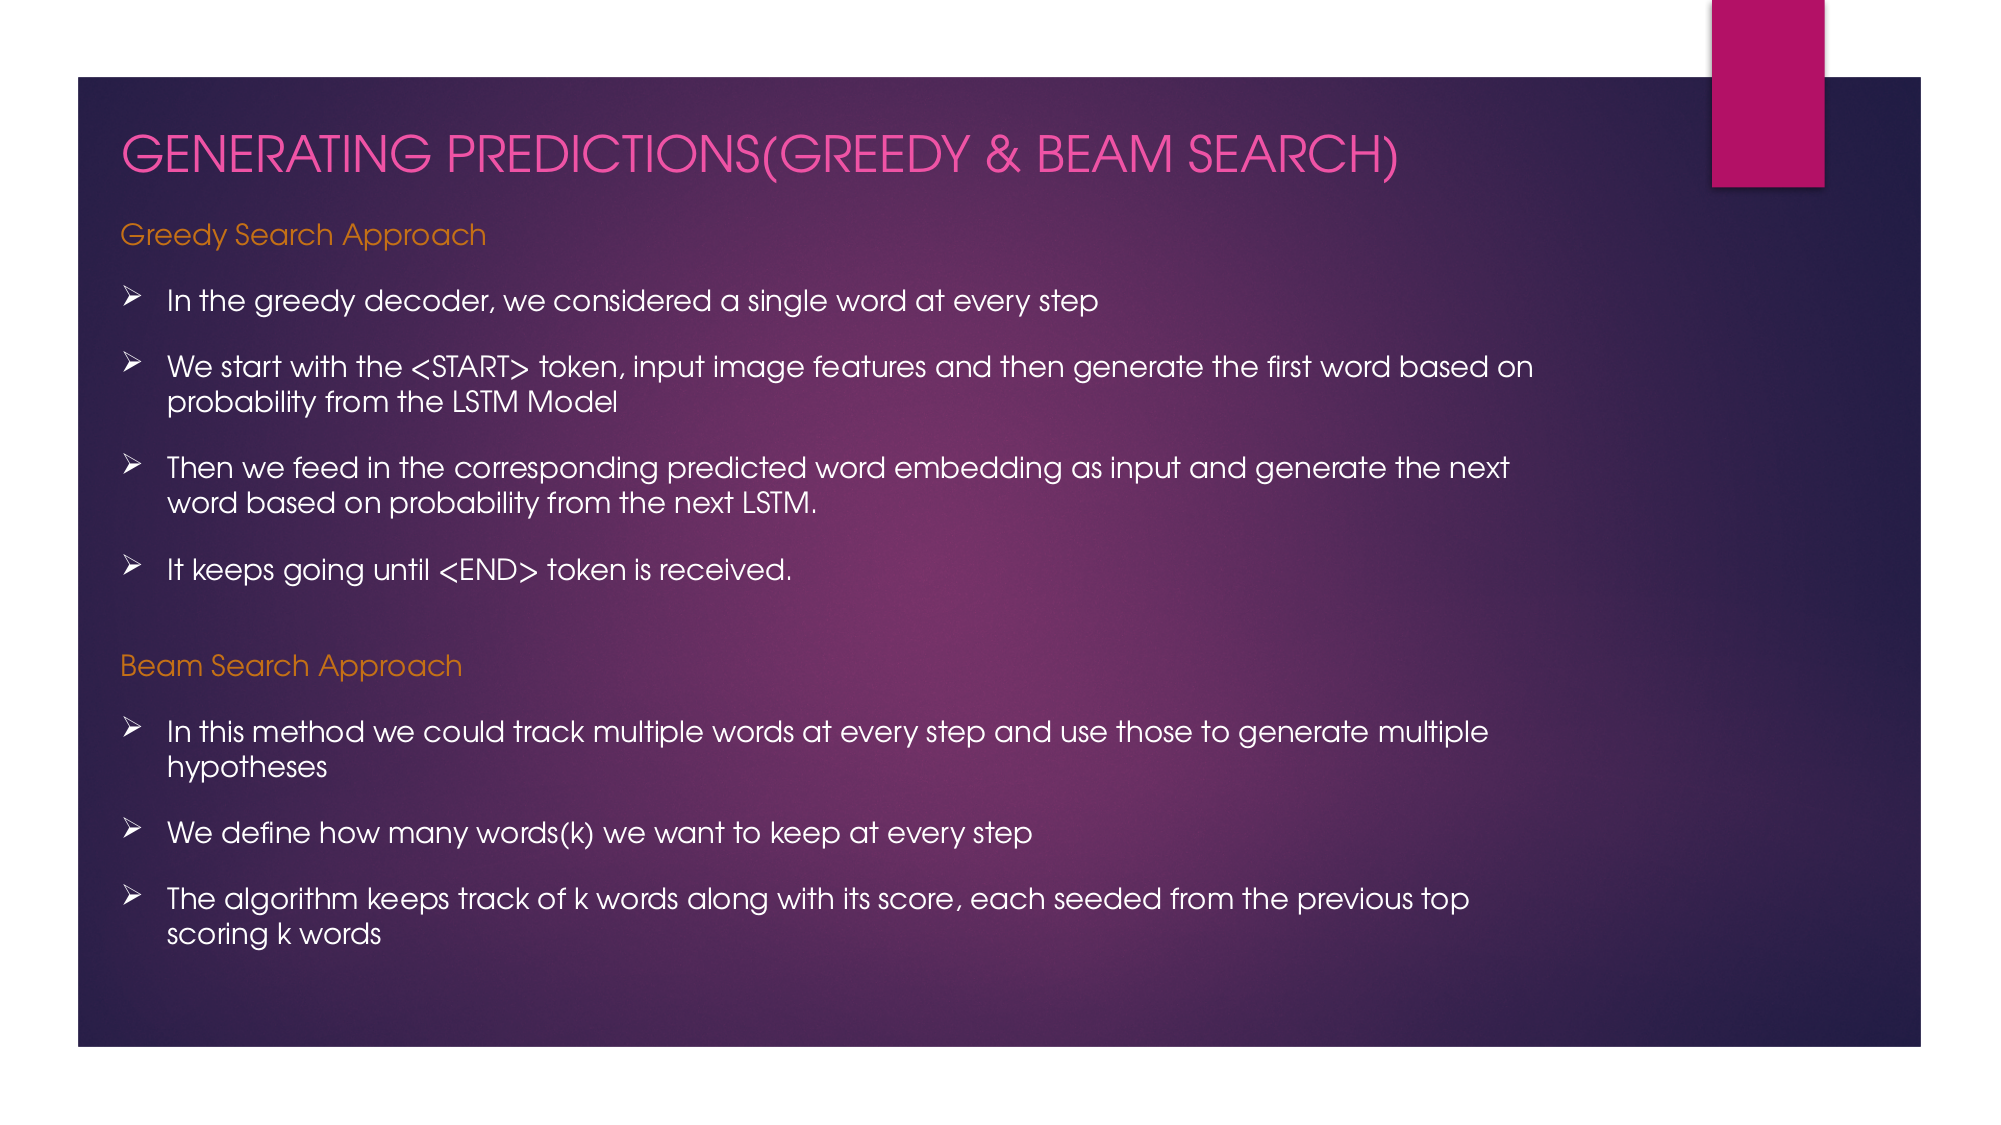

GENERATING PREDICTIONS(GREEDY & BEAM SEARCH)
Greedy Search Approach
In the greedy decoder, we considered a single word at every step
We start with the <START> token, input image features and then generate the first word based on probability from the LSTM Model
Then we feed in the corresponding predicted word embedding as input and generate the next word based on probability from the next LSTM.
It keeps going until <END> token is received.
Beam Search Approach
In this method we could track multiple words at every step and use those to generate multiple hypotheses
We define how many words(k) we want to keep at every step
The algorithm keeps track of k words along with its score, each seeded from the previous top scoring k words